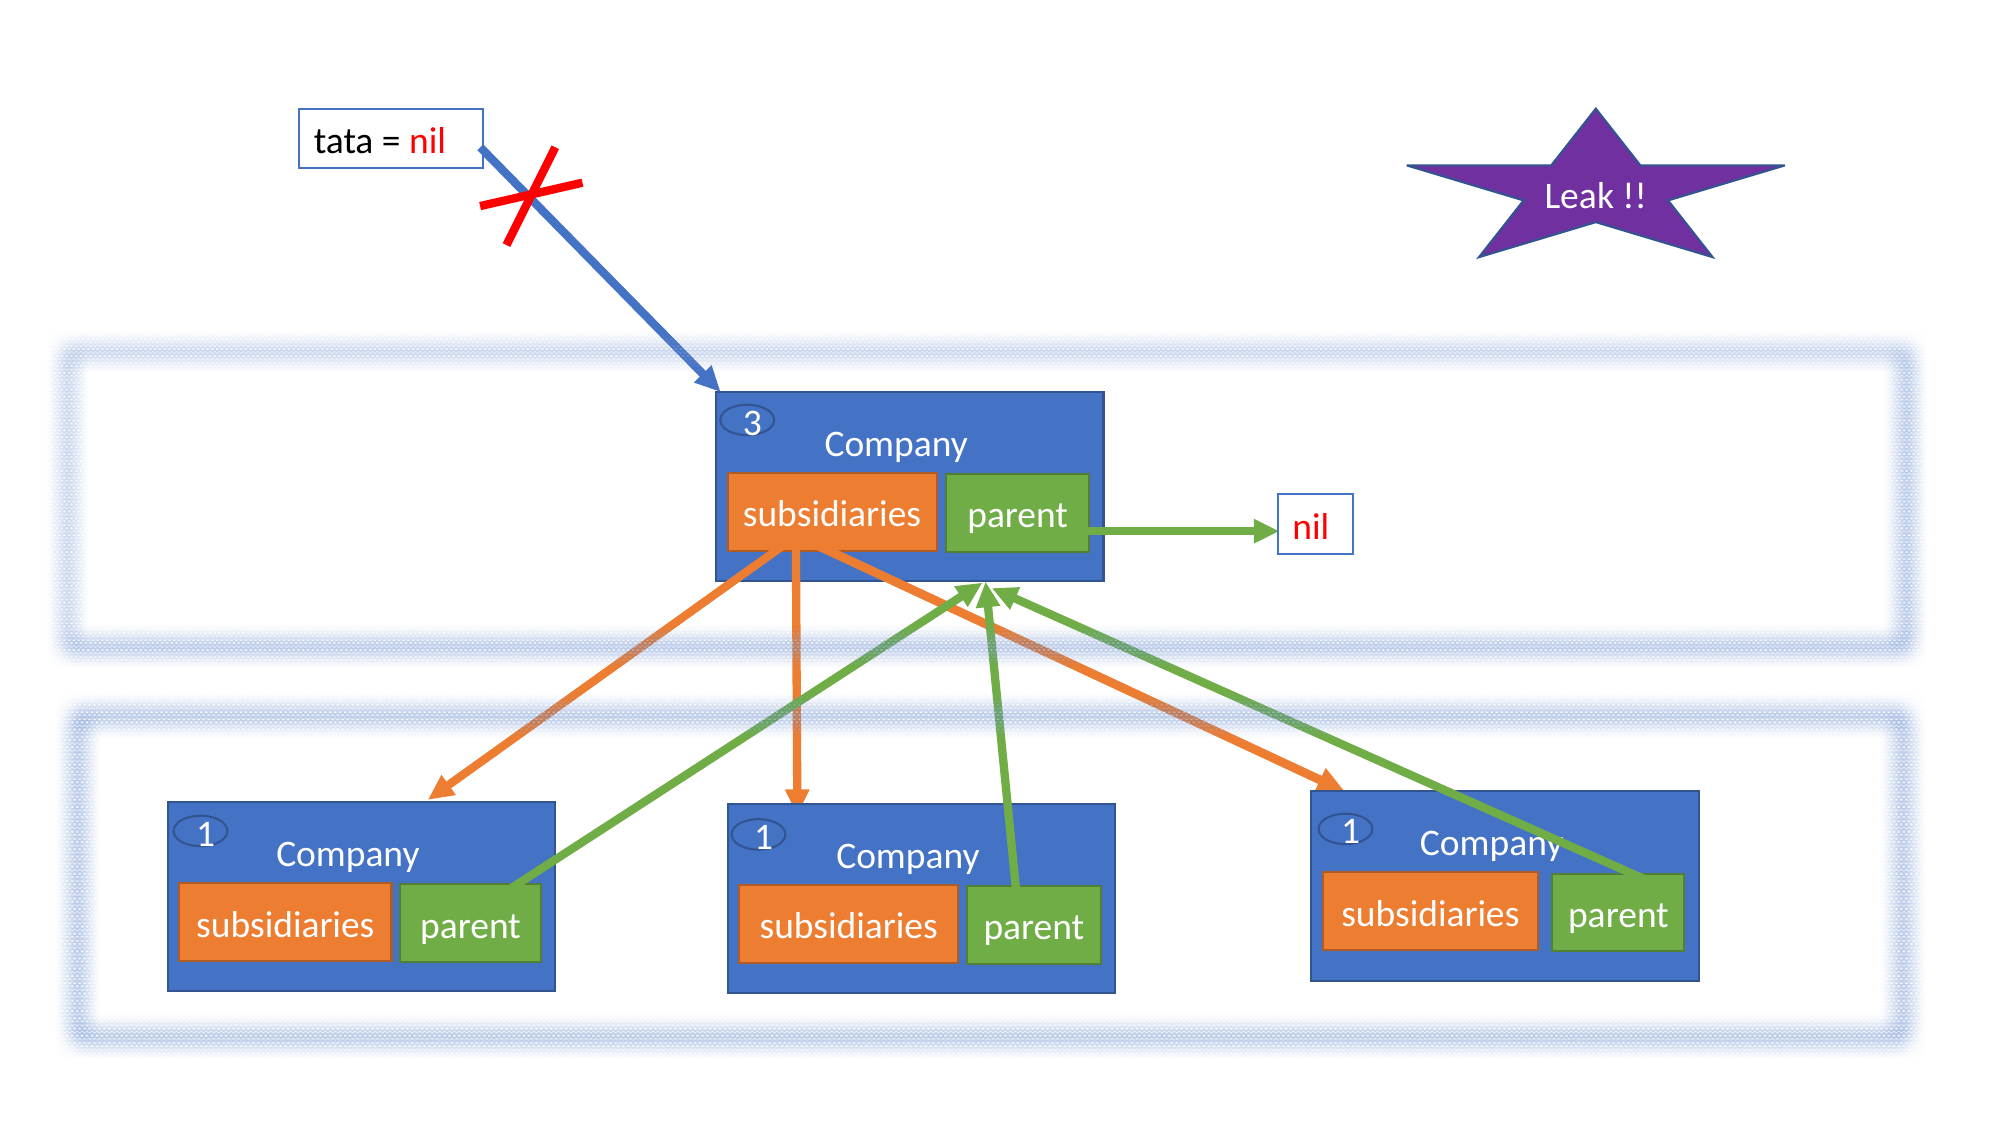

tata = nil

Company
subsidiaries
parent
nil

Company
subsidiaries
parent

Company
subsidiaries
parent

Company
subsidiaries
parent
Leak !!

3

1
1
1